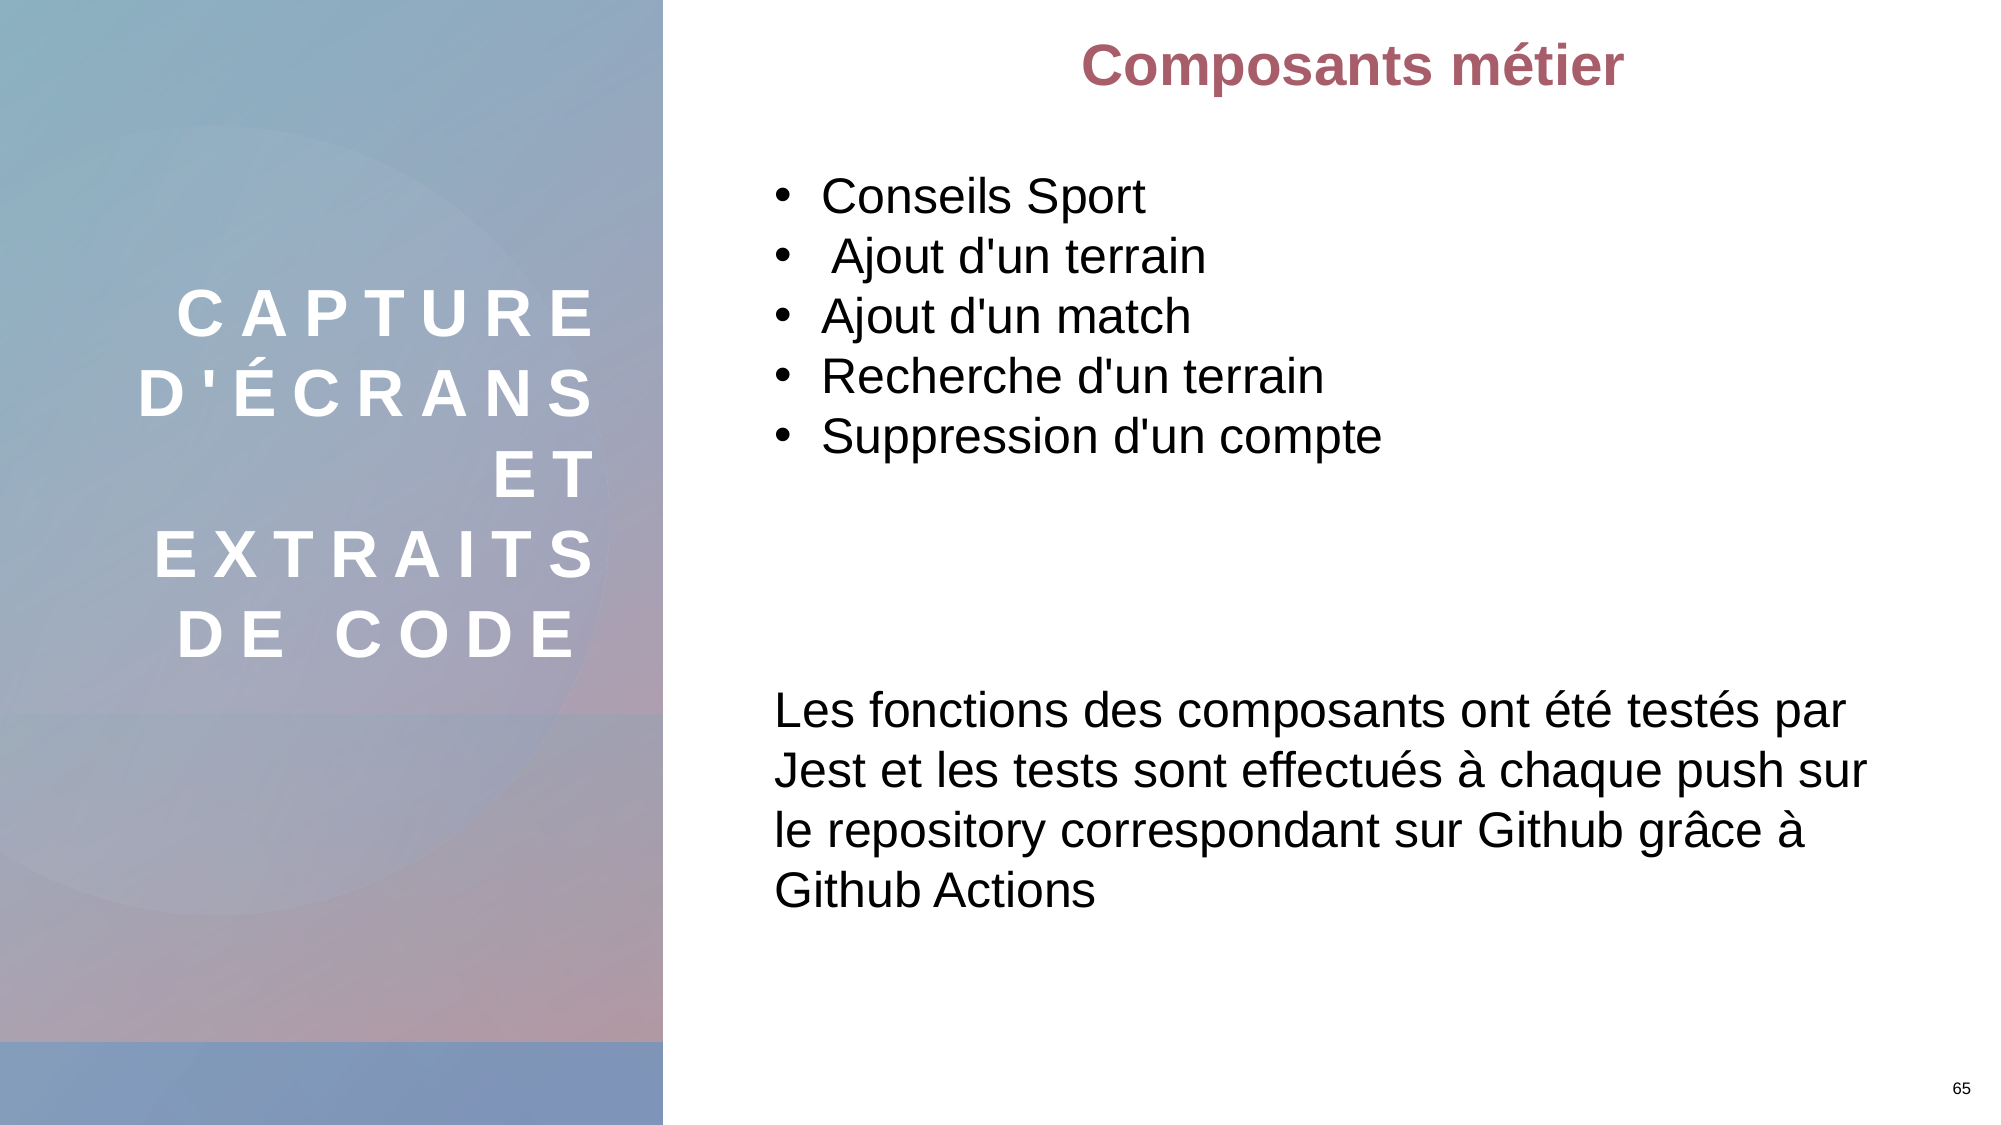

Composants métier
# Capture d'écrans et extraits de code
Conseils Sport
Ajout d'un terrain
Ajout d'un match
Recherche d'un terrain
Suppression d'un compte

Les fonctions des composants ont été testés par Jest et les tests sont effectués à chaque push sur le repository correspondant sur Github grâce à Github Actions

65